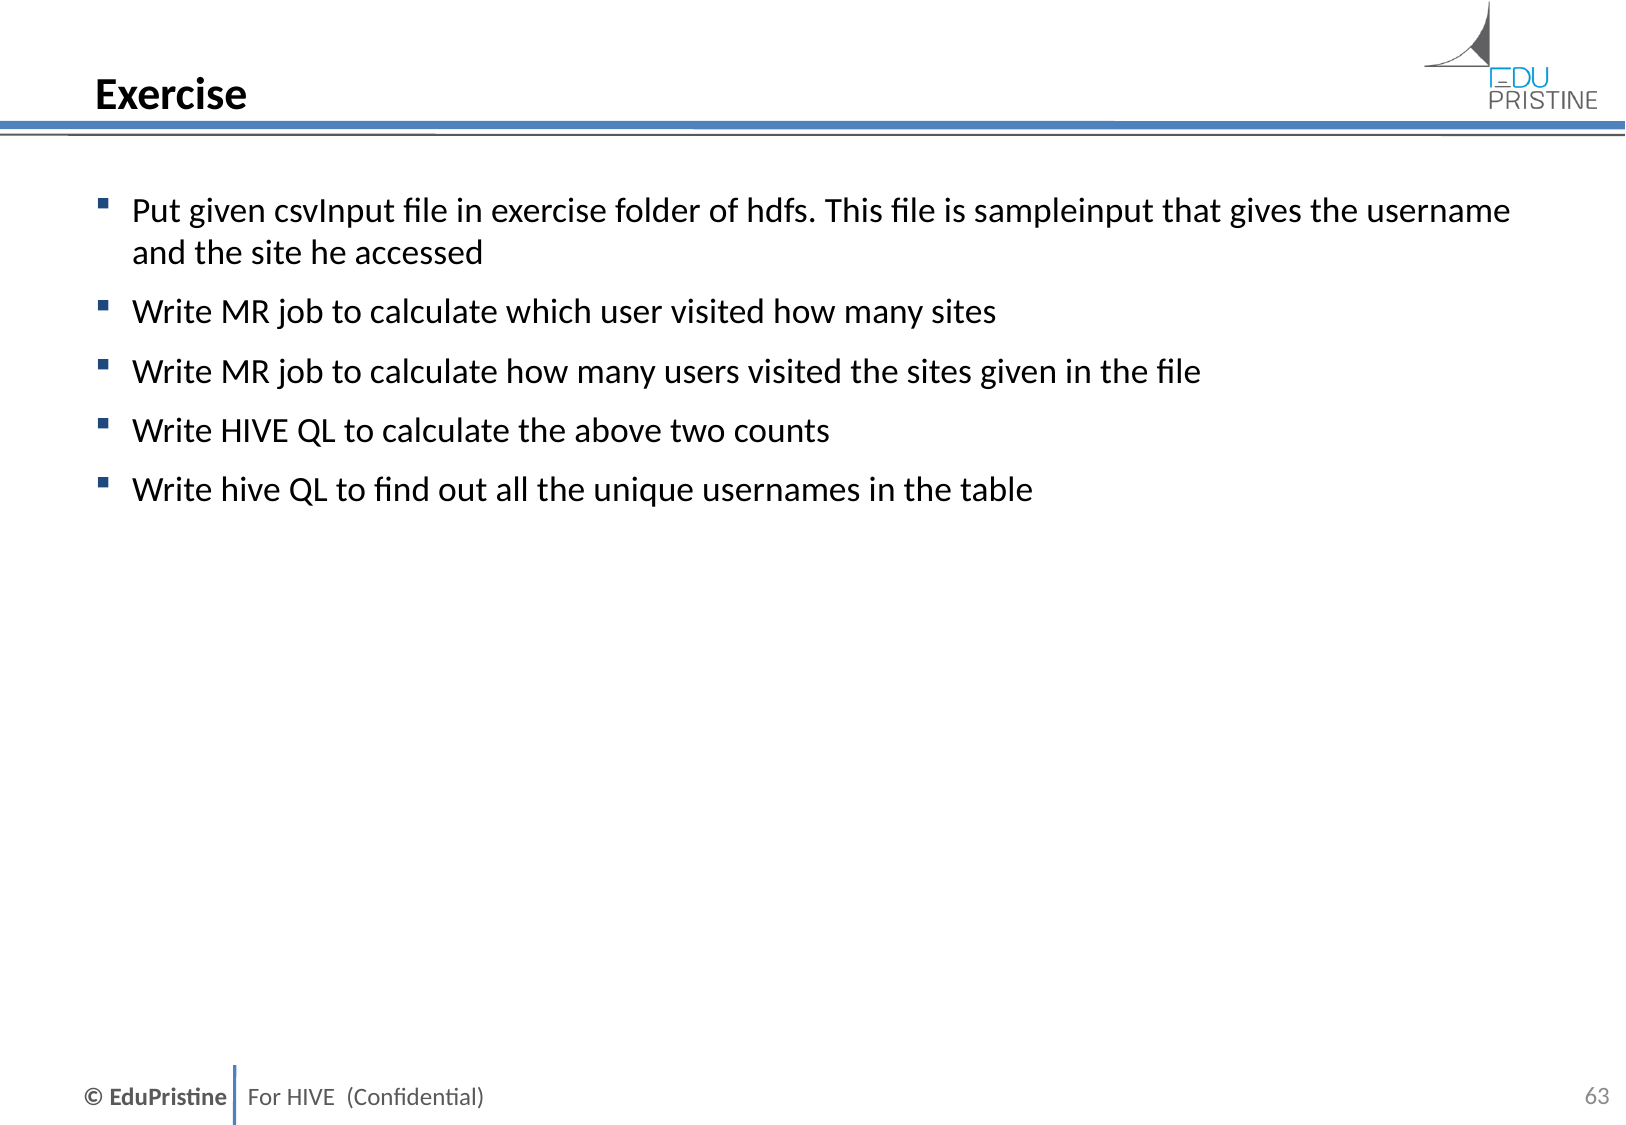

# Exercise
Put given csvInput file in exercise folder of hdfs. This file is sampleinput that gives the username and the site he accessed
Write MR job to calculate which user visited how many sites
Write MR job to calculate how many users visited the sites given in the file
Write HIVE QL to calculate the above two counts
Write hive QL to find out all the unique usernames in the table
63